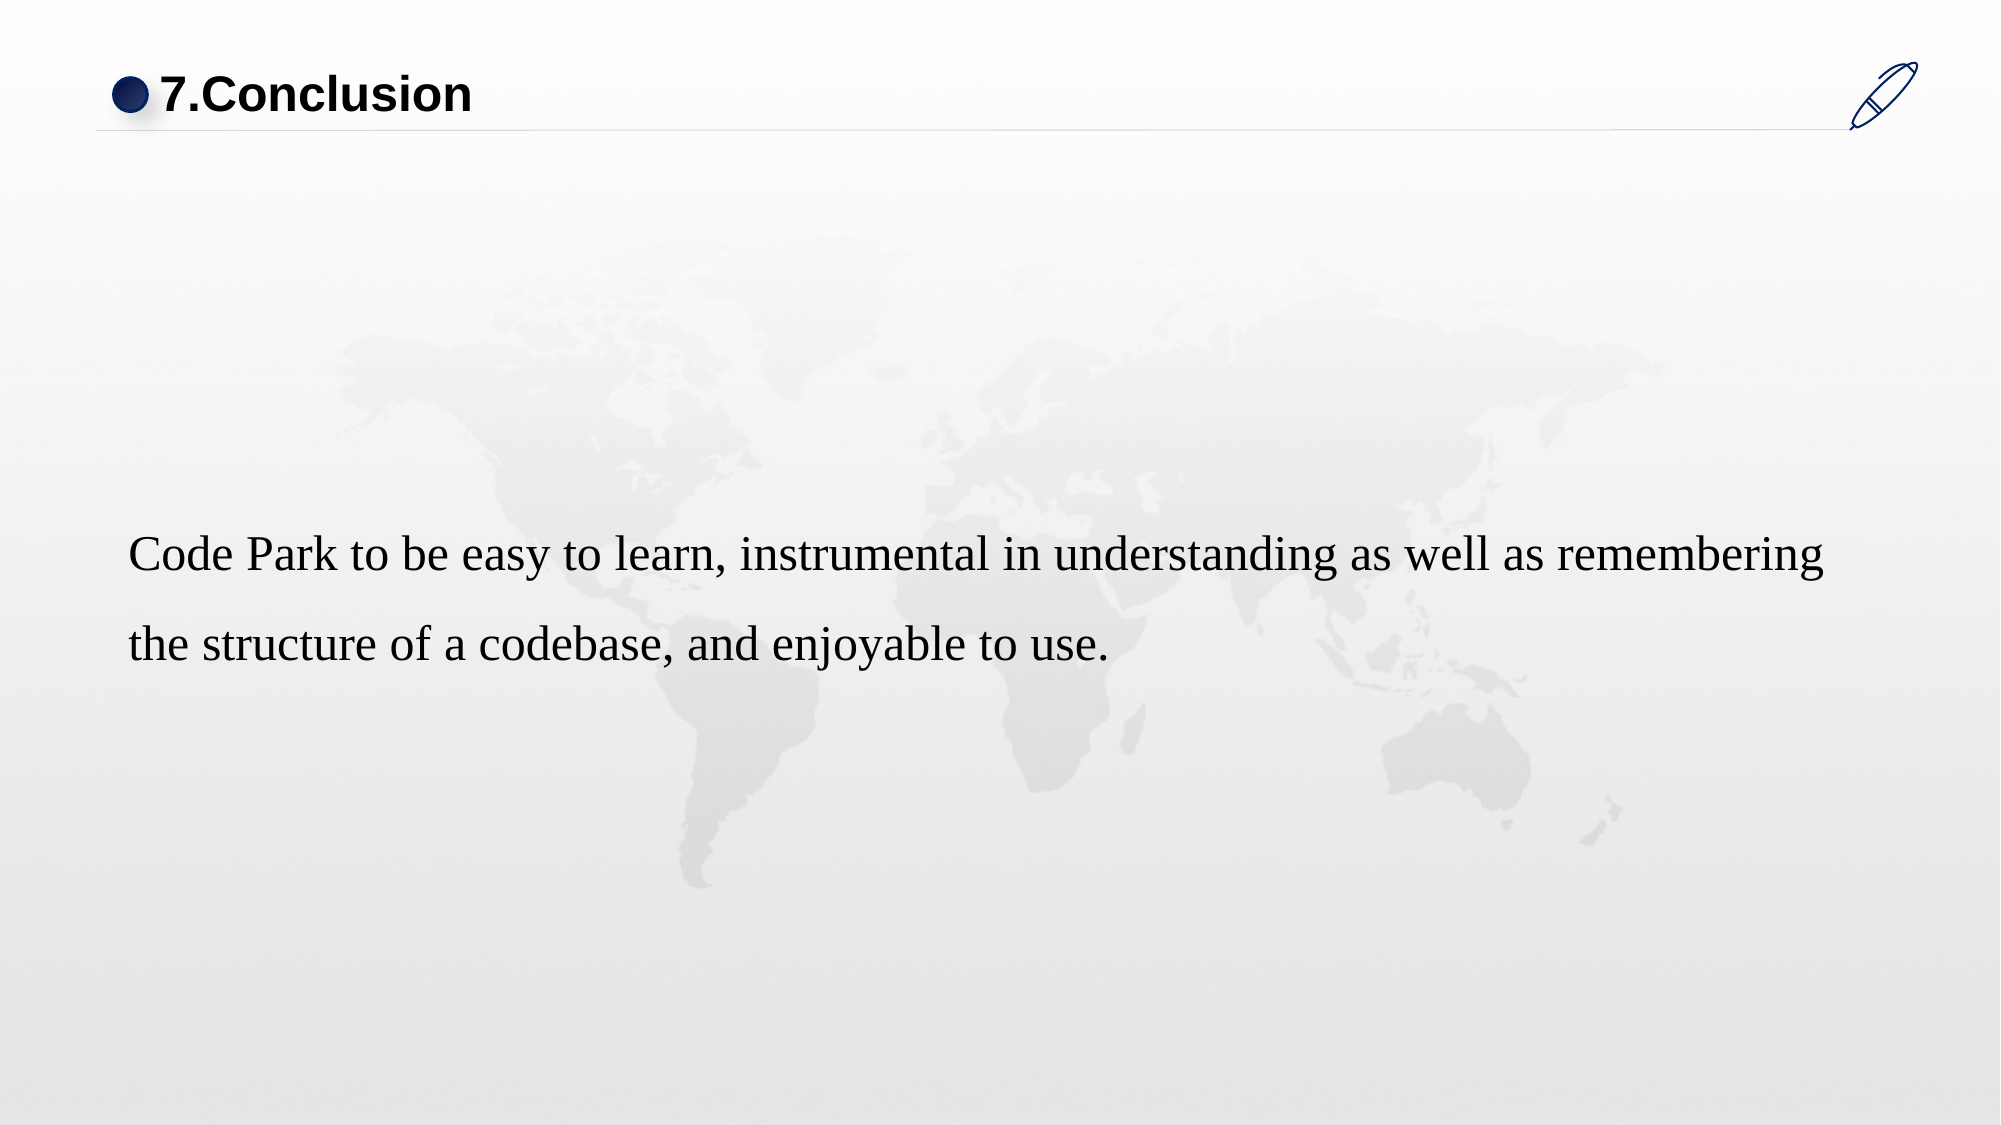

7.Conclusion

Code Park to be easy to learn, instrumental in understanding as well as remembering the structure of a codebase, and enjoyable to use.